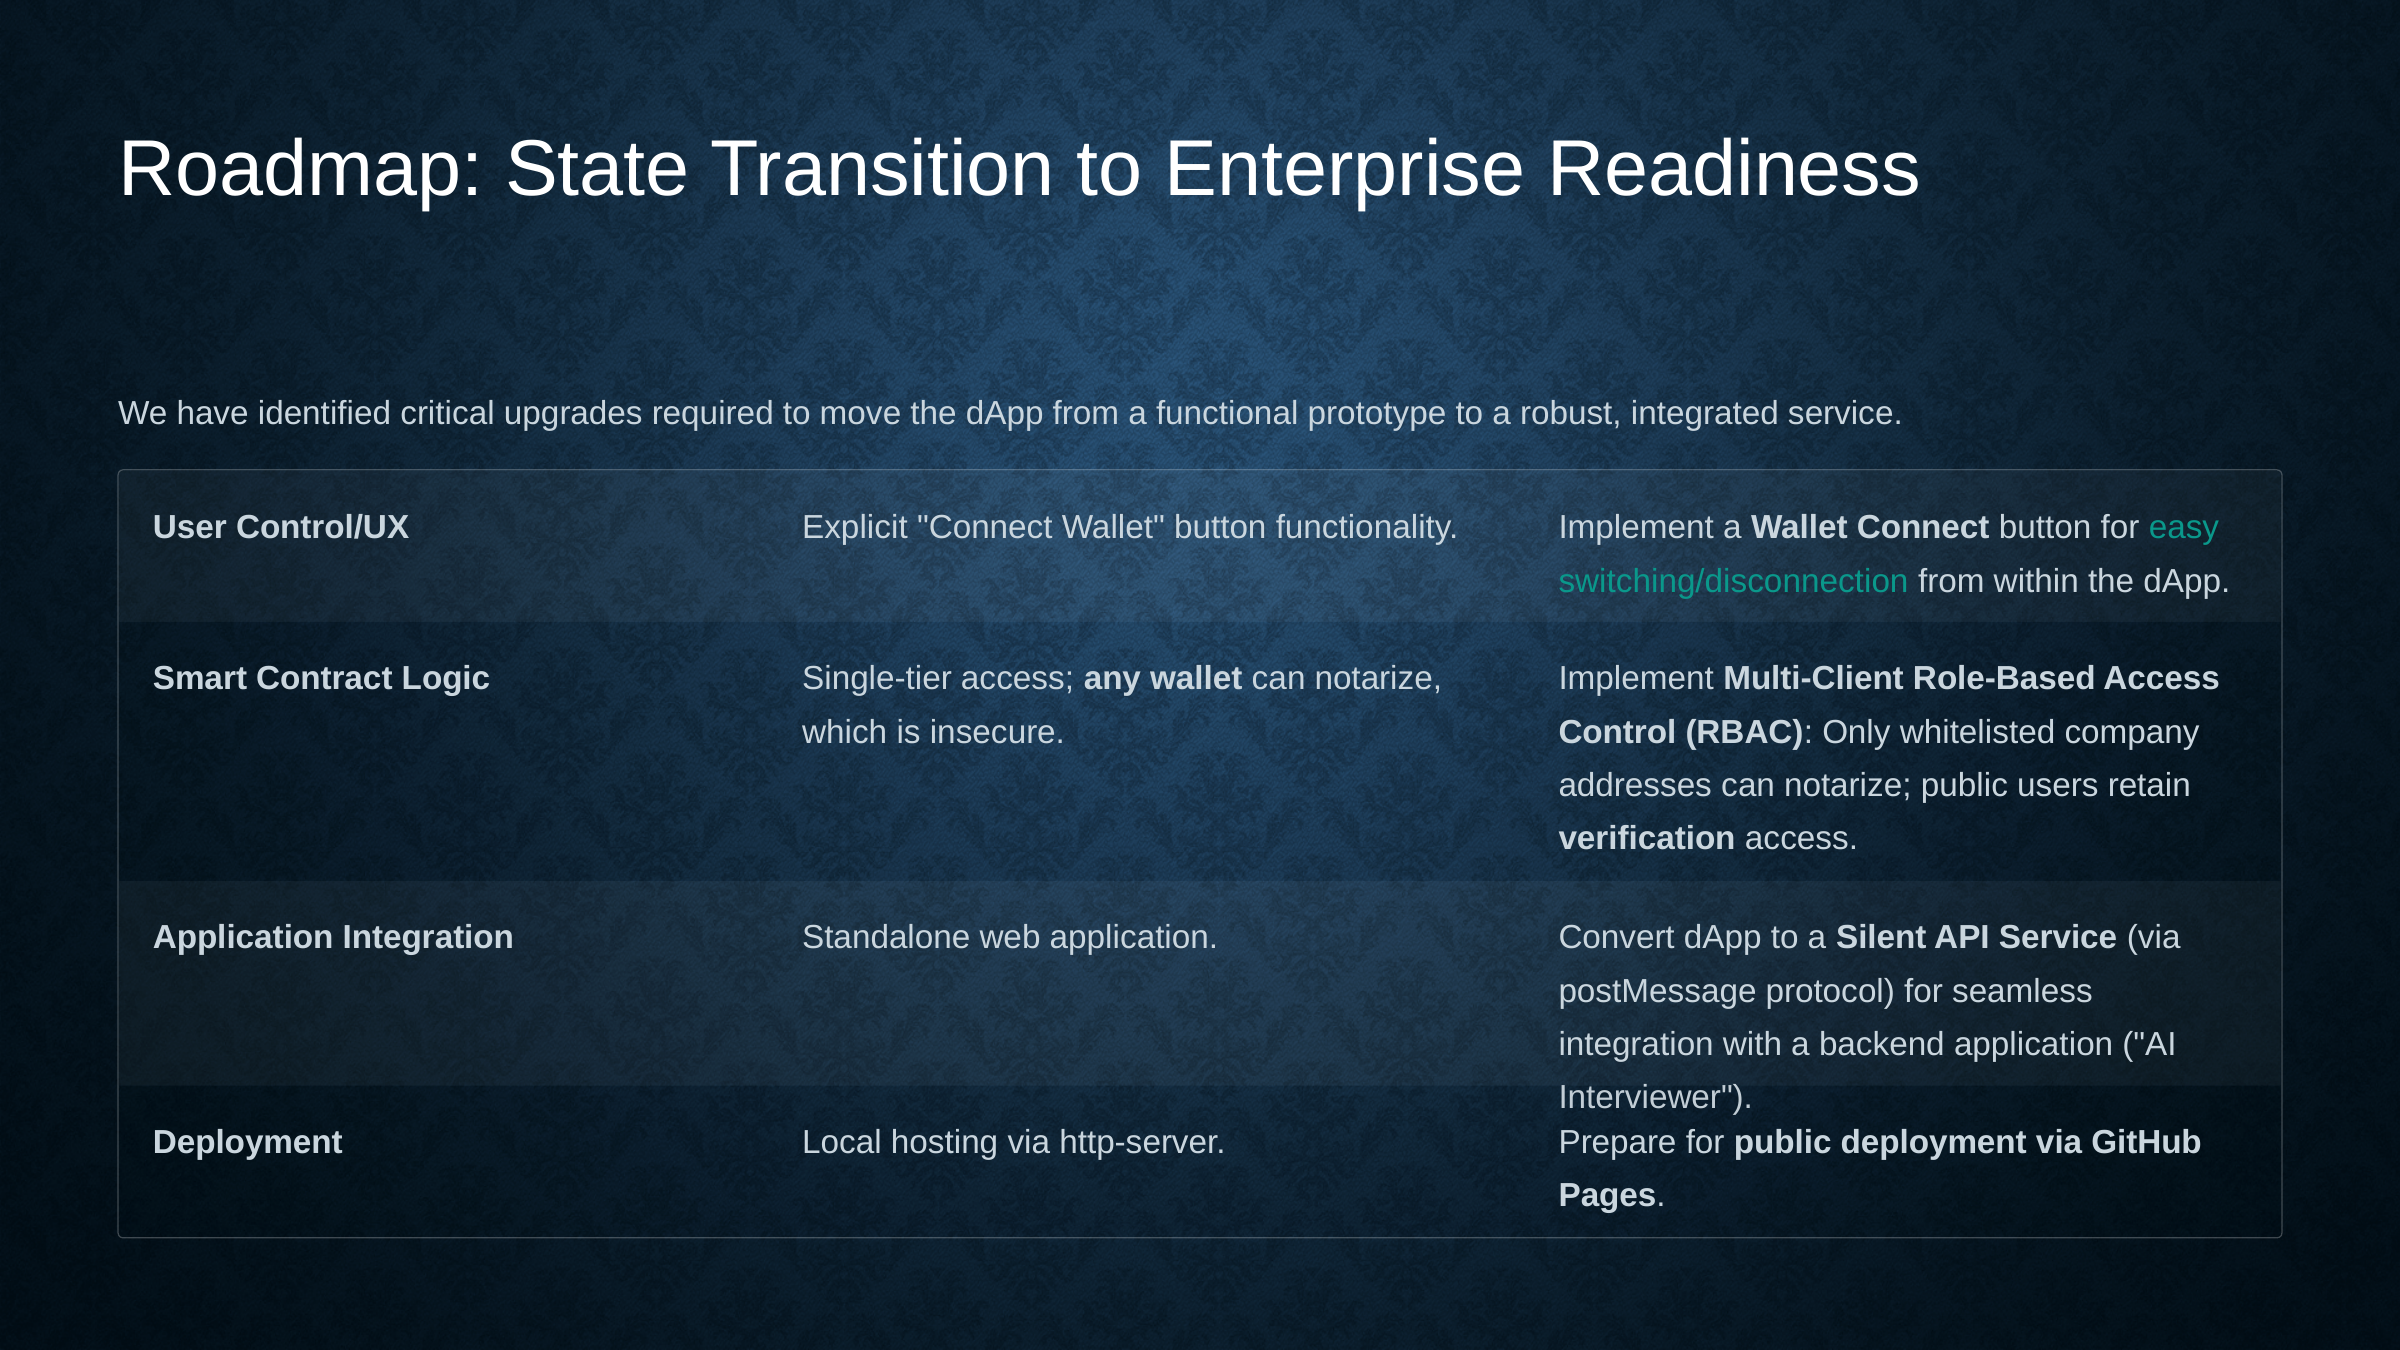

Roadmap: State Transition to Enterprise Readiness
We have identified critical upgrades required to move the dApp from a functional prototype to a robust, integrated service.

User Control/UX
Explicit "Connect Wallet" button functionality.
Implement a Wallet Connect button for easy switching/disconnection from within the dApp.

Smart Contract Logic
Single-tier access; any wallet can notarize, which is insecure.
Implement Multi-Client Role-Based Access Control (RBAC): Only whitelisted company addresses can notarize; public users retain verification access.

Application Integration
Standalone web application.
Convert dApp to a Silent API Service (via postMessage protocol) for seamless integration with a backend application ("AI Interviewer").

Deployment
Local hosting via http-server.
Prepare for public deployment via GitHub Pages.